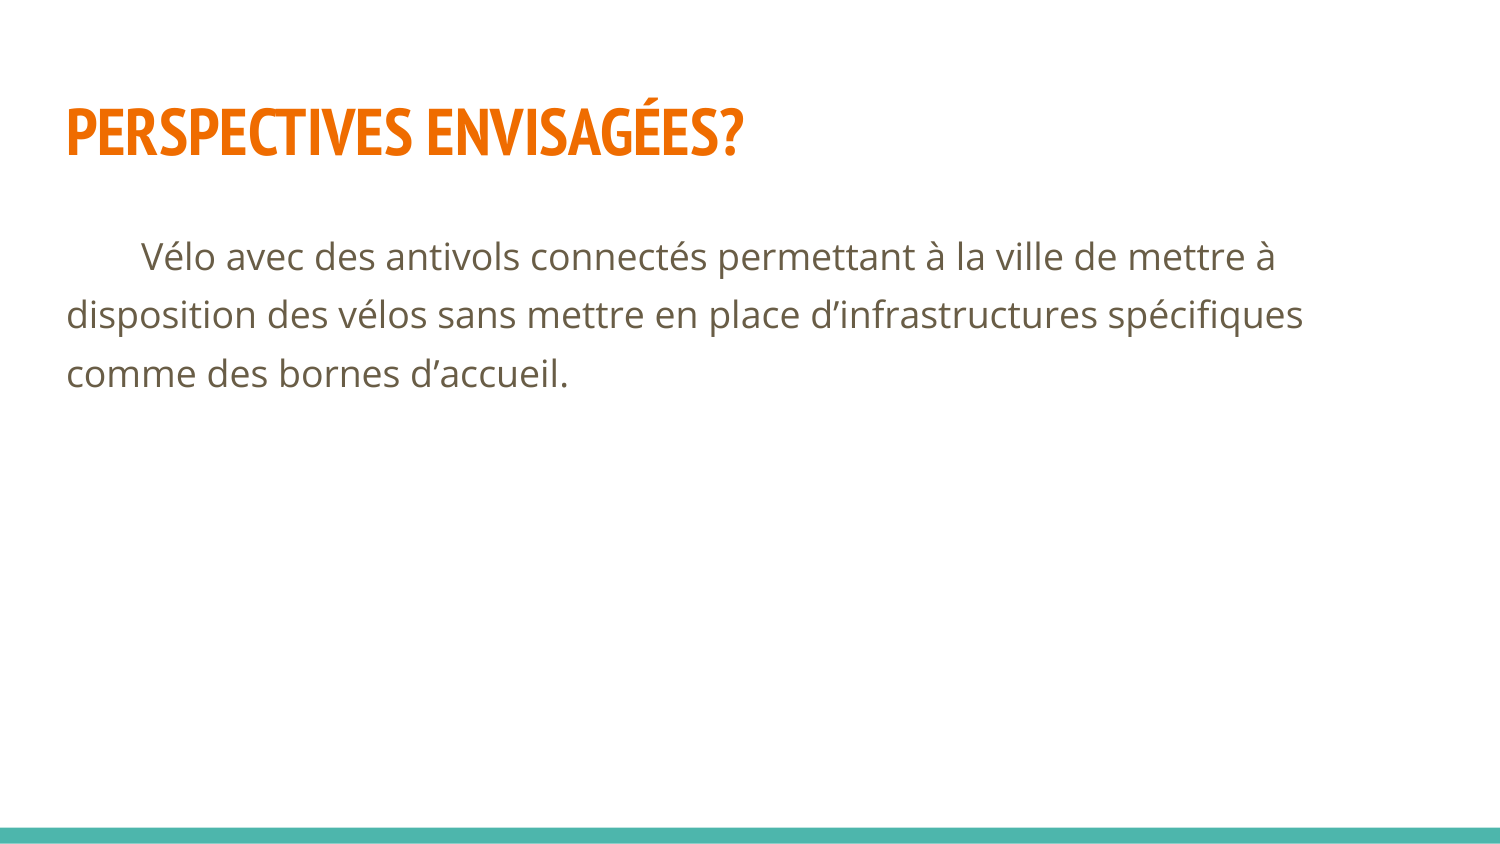

# PERSPECTIVES ENVISAGÉES?
Vélo avec des antivols connectés permettant à la ville de mettre à disposition des vélos sans mettre en place d’infrastructures spécifiques comme des bornes d’accueil.